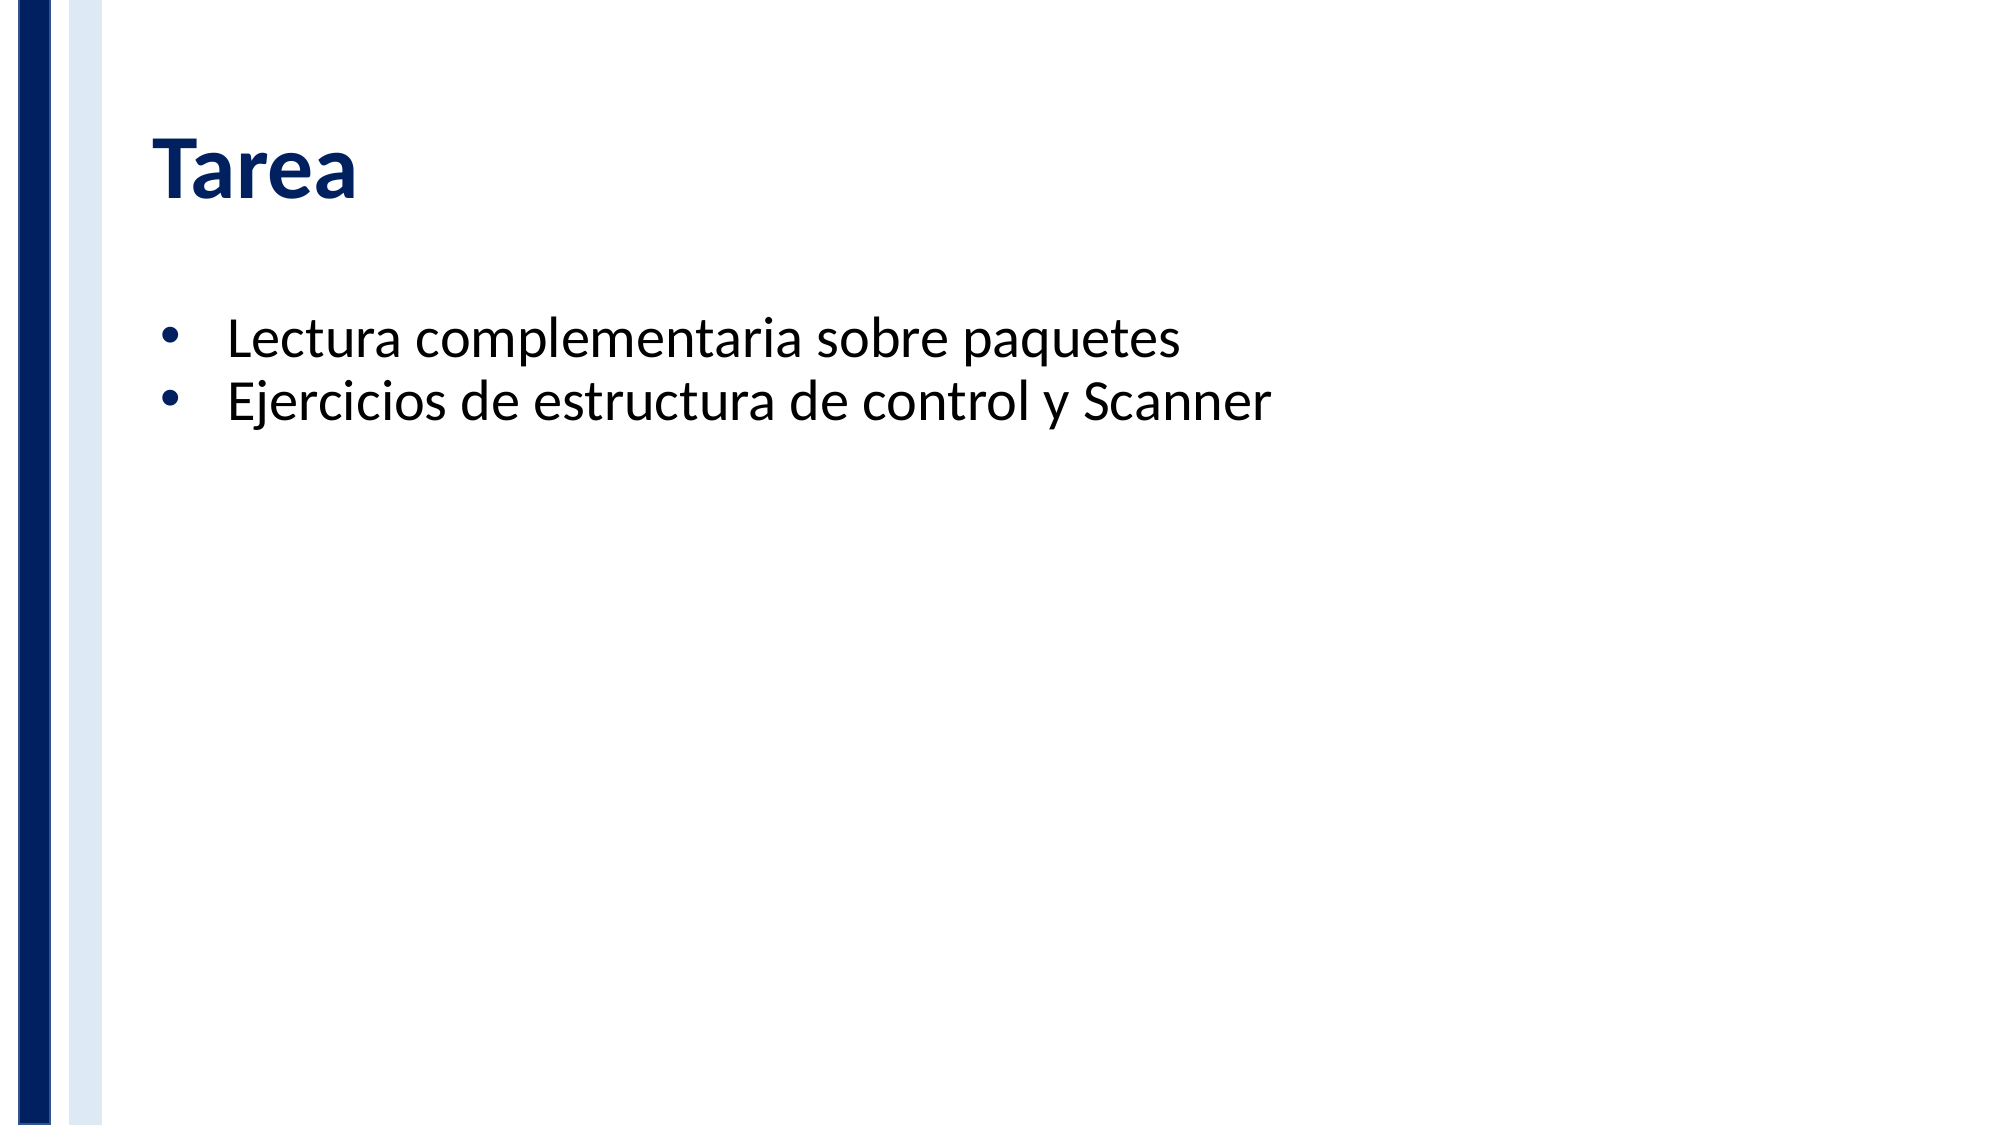

# Tarea
Lectura complementaria sobre paquetes
Ejercicios de estructura de control y Scanner